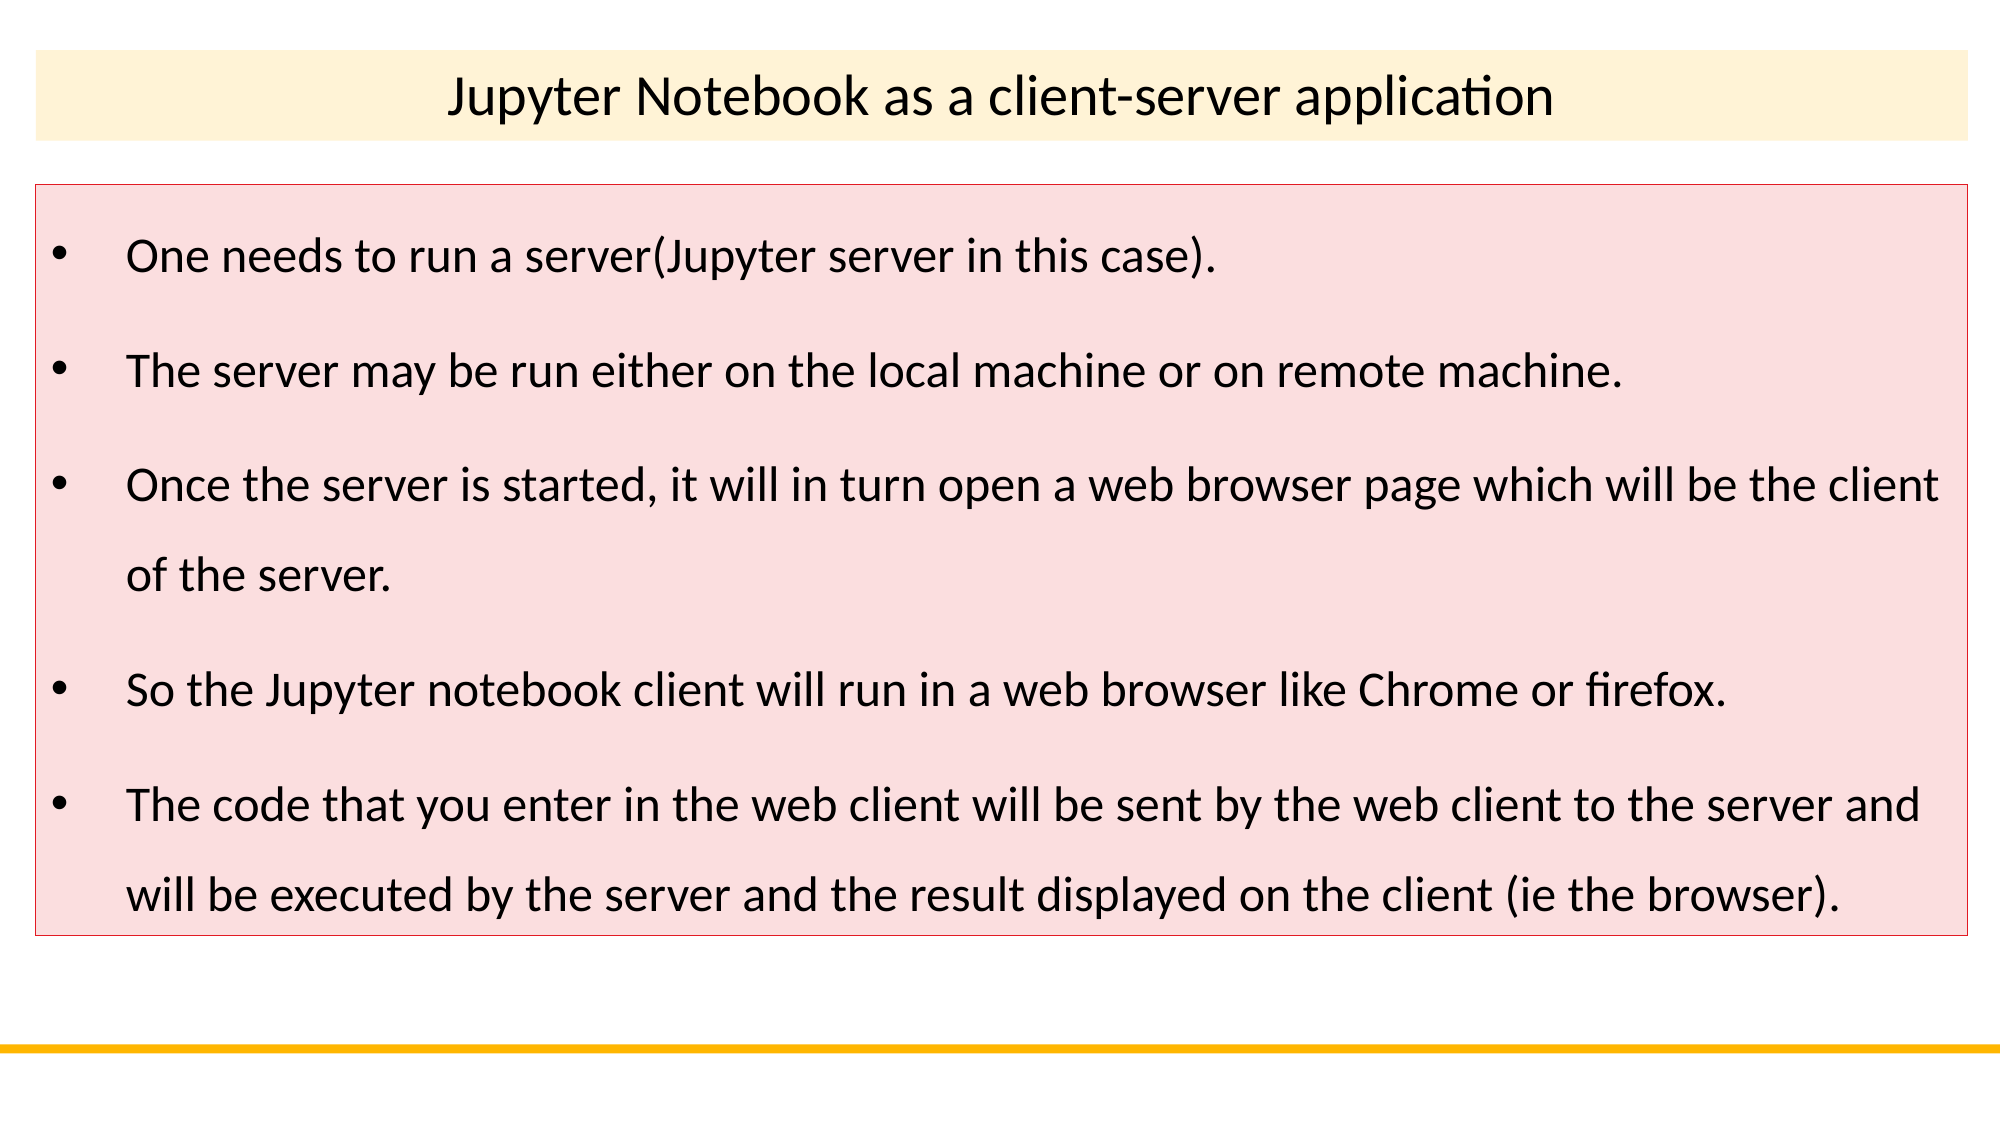

Jupyter Notebook as a client-server application
One needs to run a server(Jupyter server in this case).
The server may be run either on the local machine or on remote machine.
Once the server is started, it will in turn open a web browser page which will be the client of the server.
So the Jupyter notebook client will run in a web browser like Chrome or firefox.
The code that you enter in the web client will be sent by the web client to the server and will be executed by the server and the result displayed on the client (ie the browser).